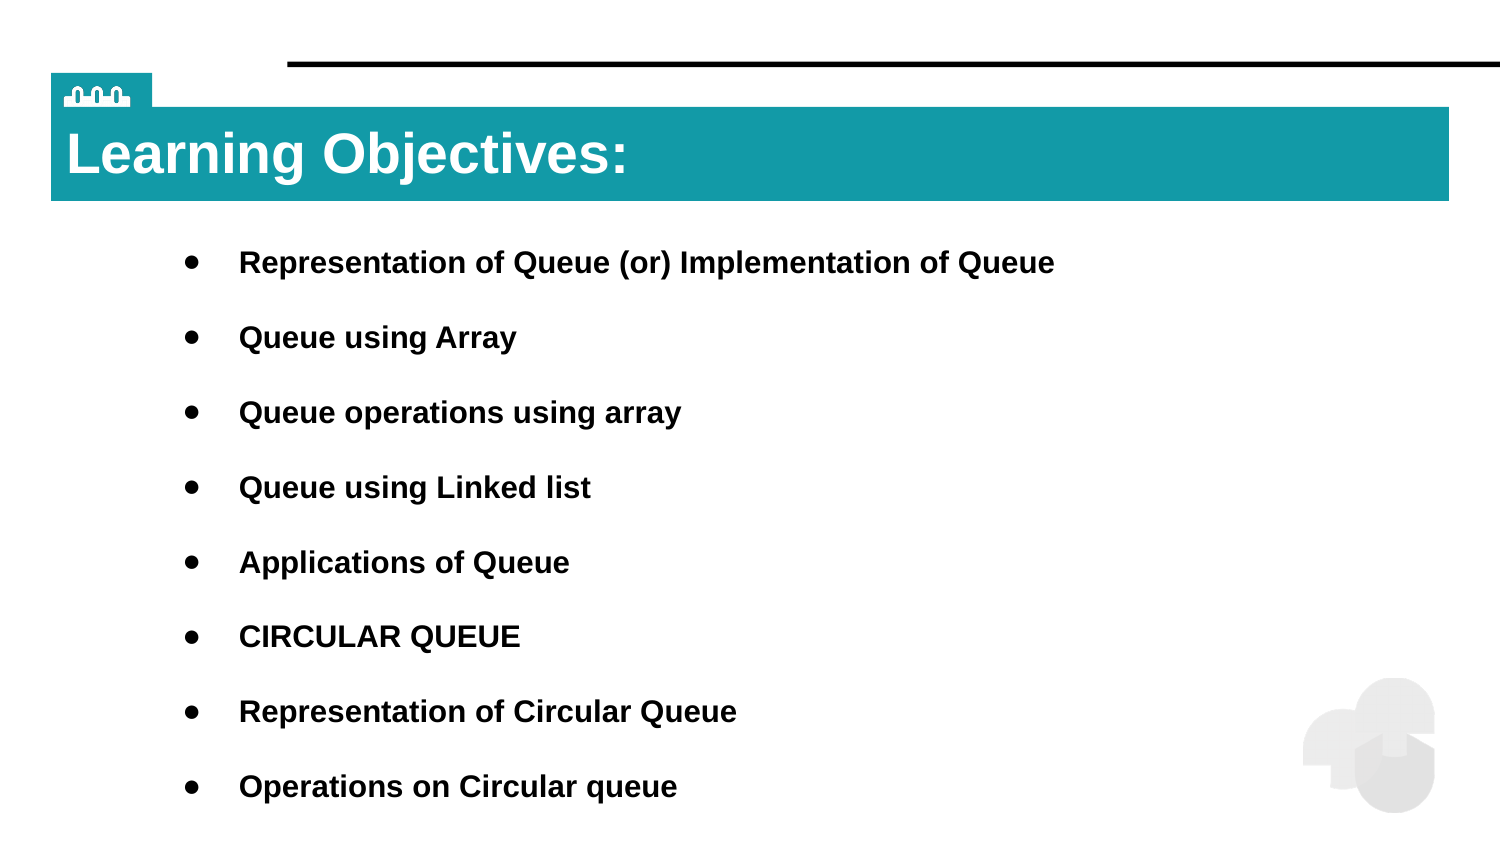

# Learning Objectives:
Representation of Queue (or) Implementation of Queue
Queue using Array
Queue operations using array
Queue using Linked list
Applications of Queue
CIRCULAR QUEUE
Representation of Circular Queue
Operations on Circular queue

2